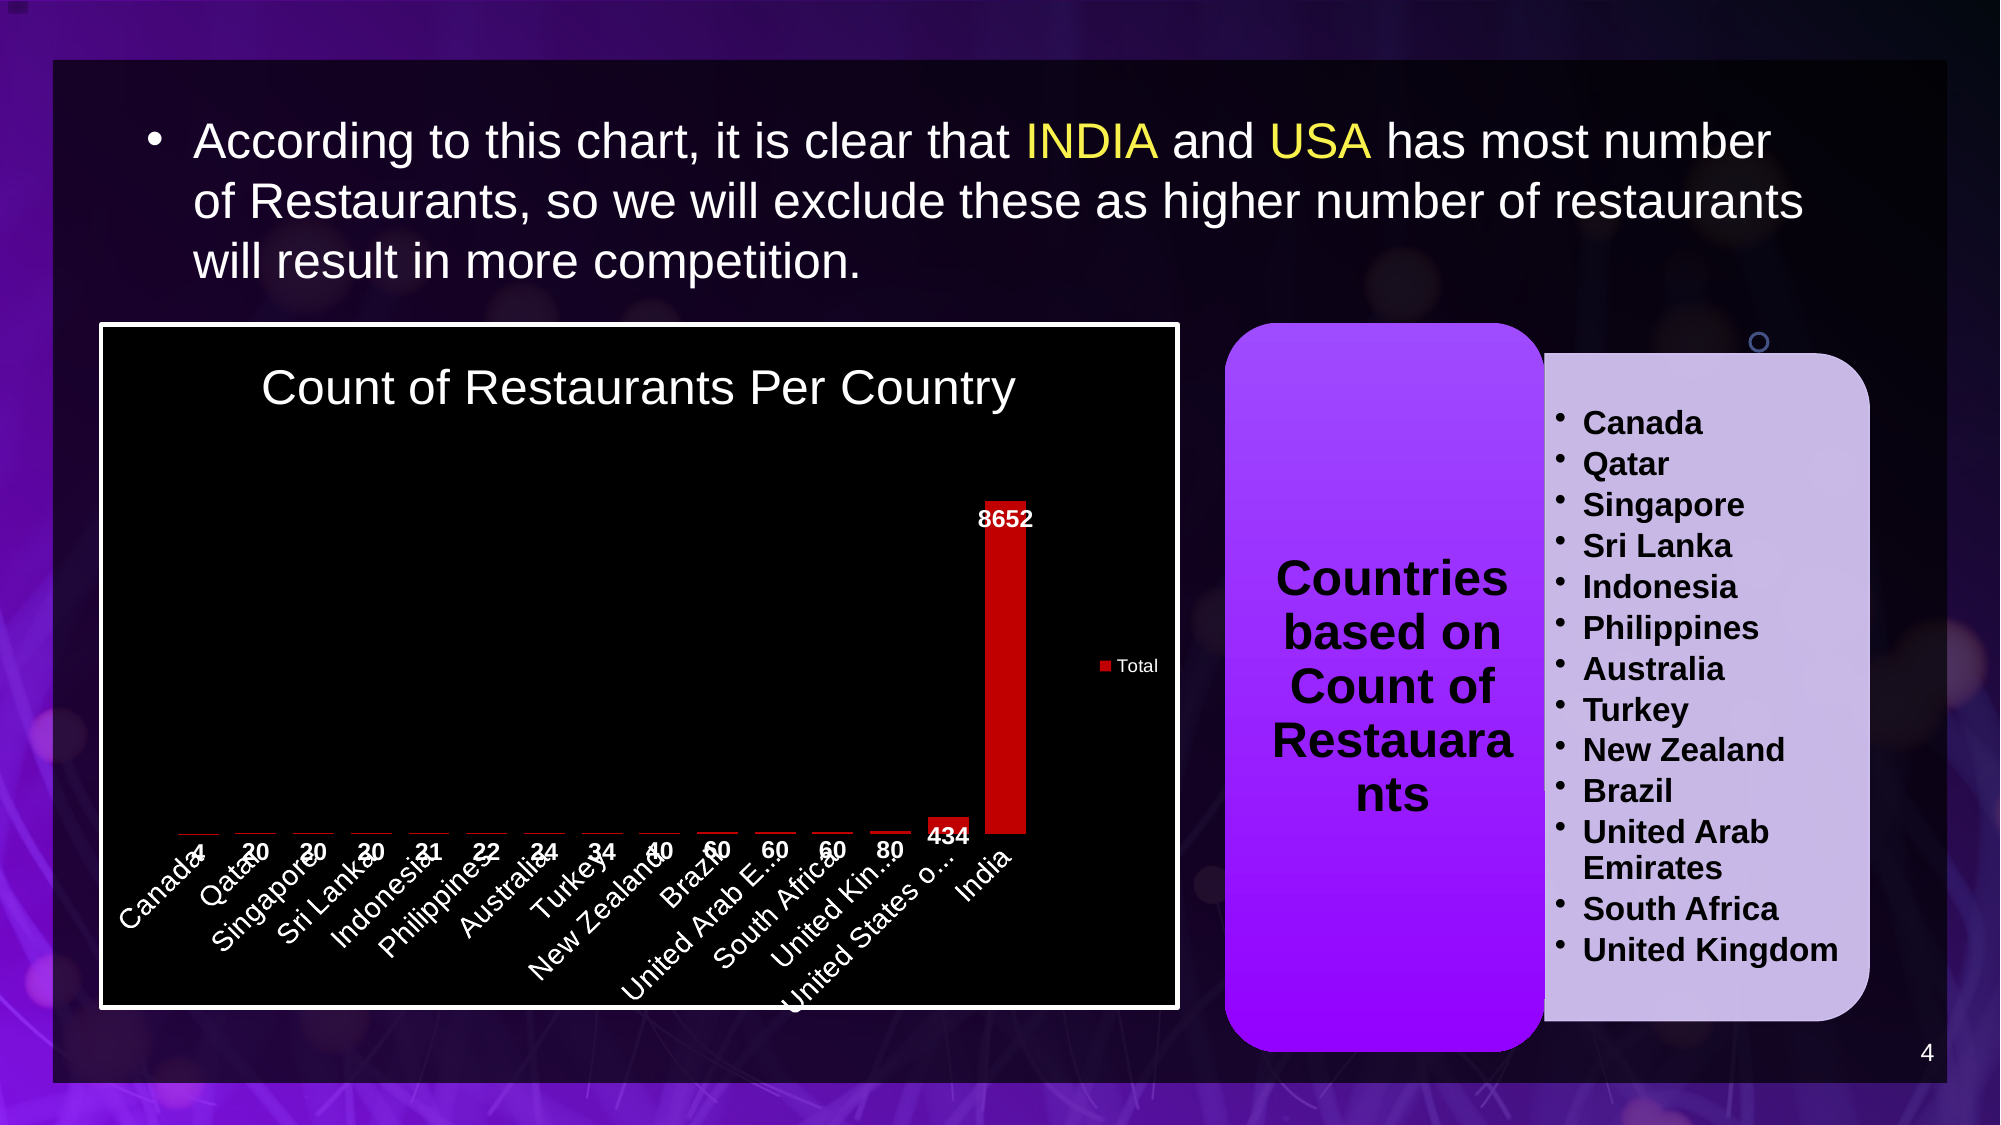

According to this chart, it is clear that INDIA and USA has most number of Restaurants, so we will exclude these as higher number of restaurants will result in more competition.

### Chart: Count of Restaurants Per Country

| Category | Total |
|---|---|
| Canada | 4.0 |
| Qatar | 20.0 |
| Singapore | 20.0 |
| Sri Lanka | 20.0 |
| Indonesia | 21.0 |
| Philippines | 22.0 |
| Australia | 24.0 |
| Turkey | 34.0 |
| New Zealand | 40.0 |
| Brazil | 60.0 |
| United Arab Emirates | 60.0 |
| South Africa | 60.0 |
| United Kingdom | 80.0 |
| United States of America | 434.0 |
| India | 8652.0 |
Canada
Qatar
Singapore
Sri Lanka
Indonesia
Philippines
Australia
Turkey
New Zealand
Brazil
United Arab Emirates
South Africa
United Kingdom
Countries based on Count of Restauarants
4